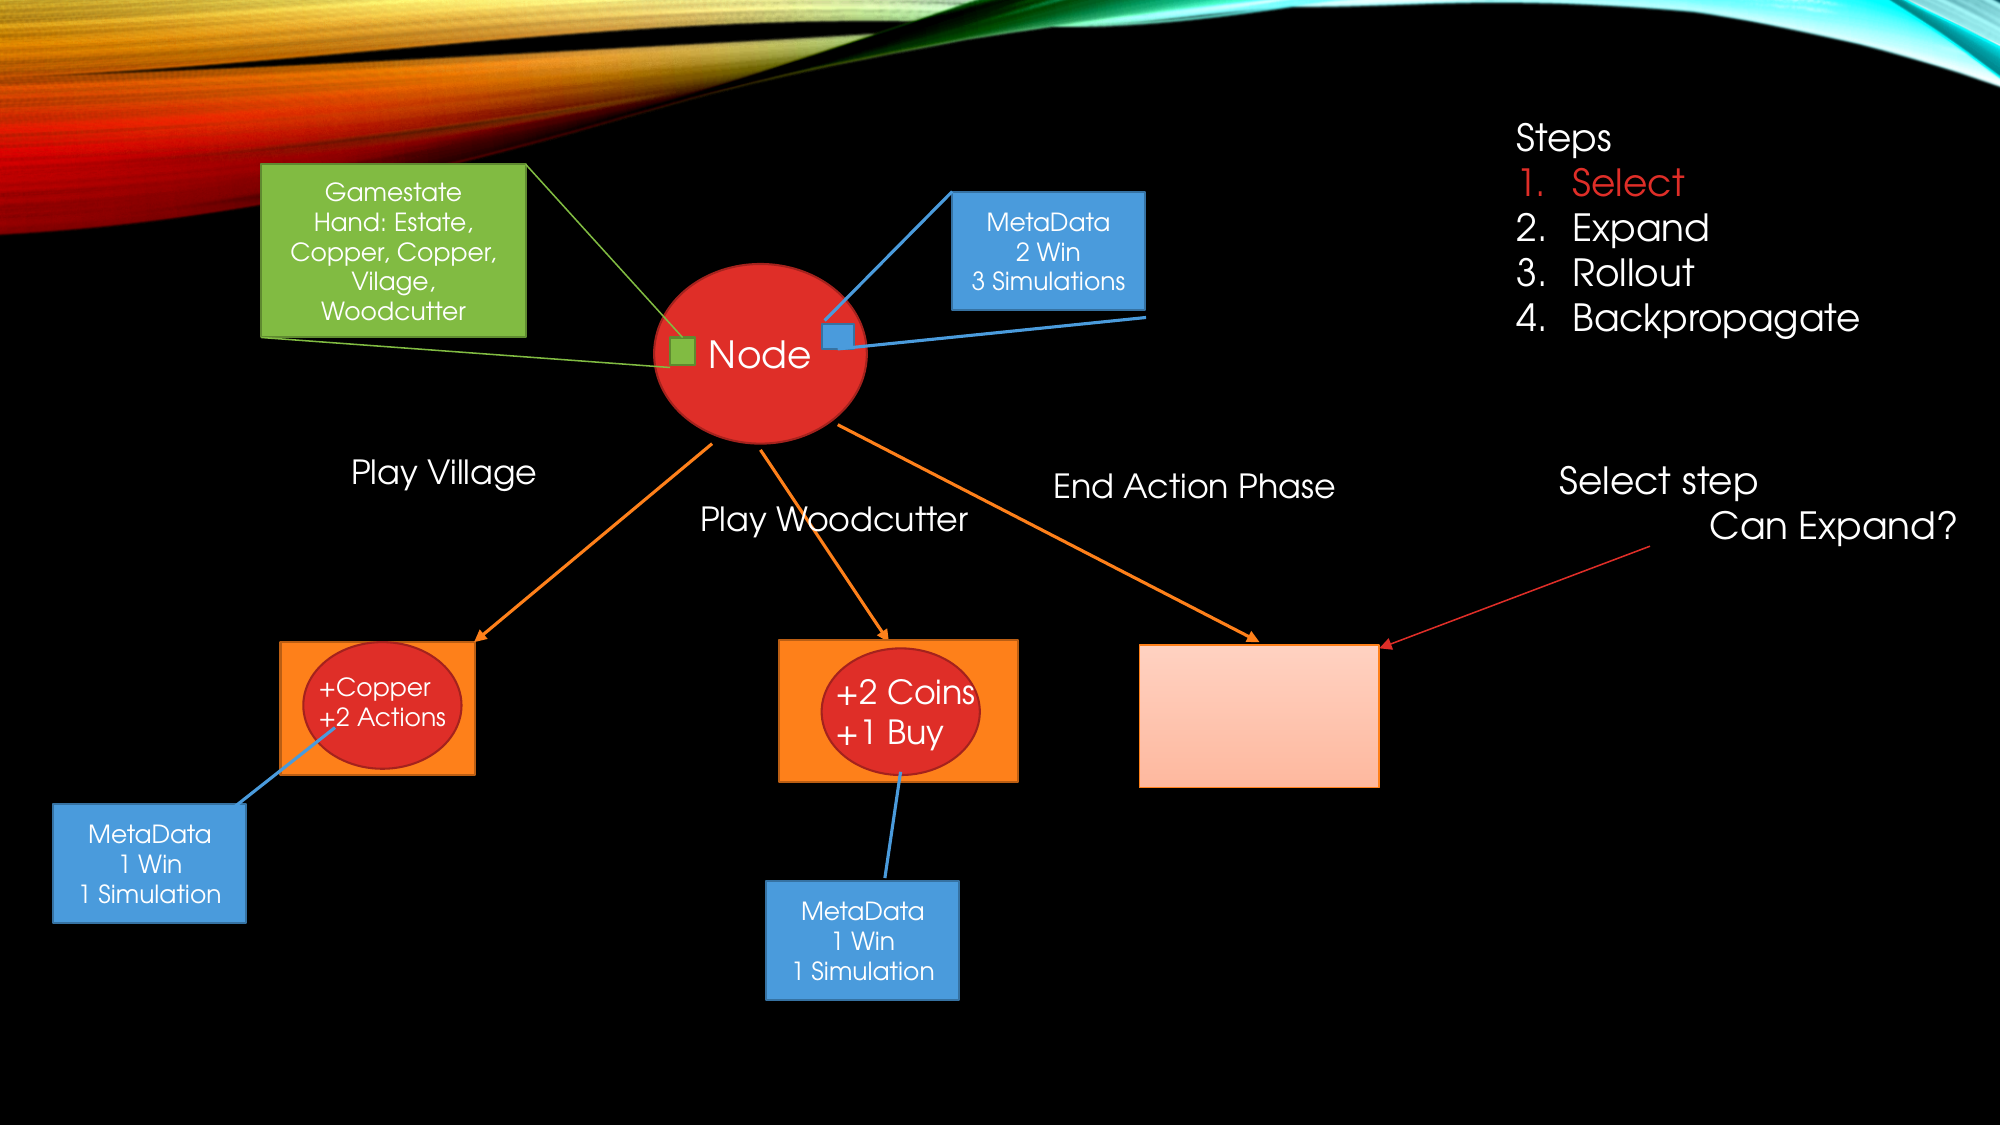

Steps
Select
Expand
Rollout
Backpropagate
Gamestate
Hand: Estate, Copper, Copper, Vilage, Woodcutter
MetaData
2 Win
3 Simulations
Node

Play Village
Select step
	Can Expand?
End Action Phase
Play Woodcutter

+Copper
+2 Actions
+2 Coins
+1 Buy
MetaData
1 Win
1 Simulation
MetaData
1 Win
1 Simulation